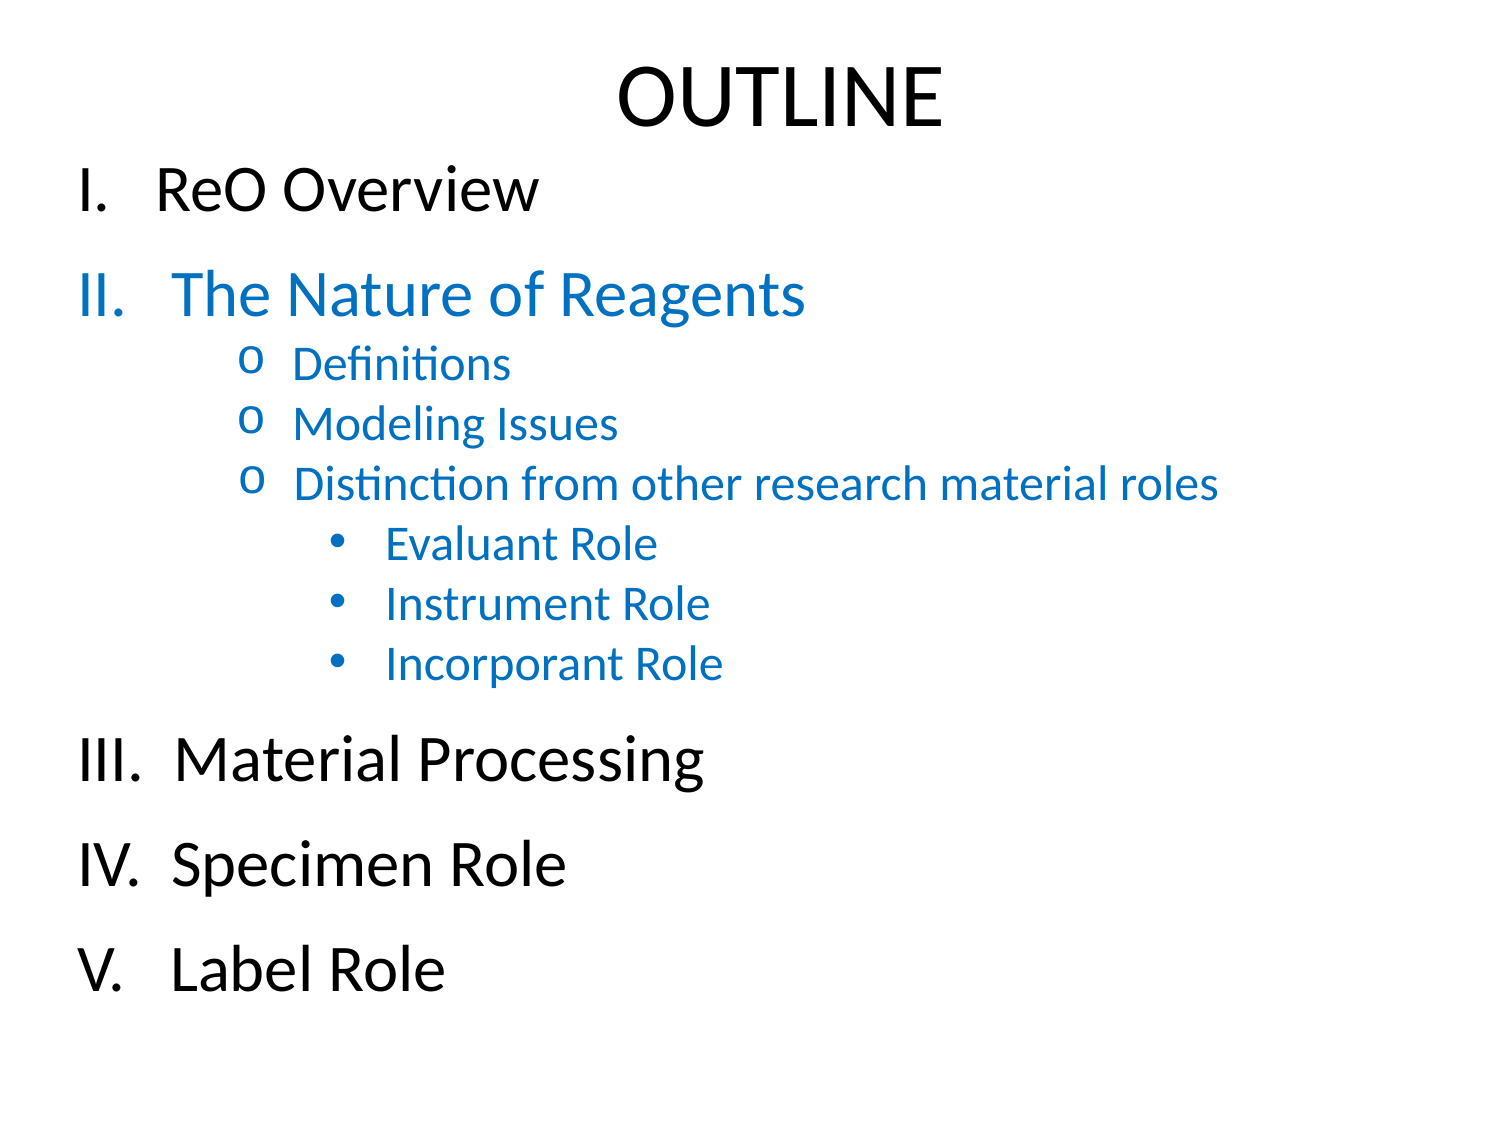

OUTLINE
I.   ReO Overview

The Nature of Reagents
Definitions
Modeling Issues
Distinction from other research material roles
Evaluant Role
Instrument Role
Incorporant Role

III.  Material Processing

Specimen Role

V.   Label Role